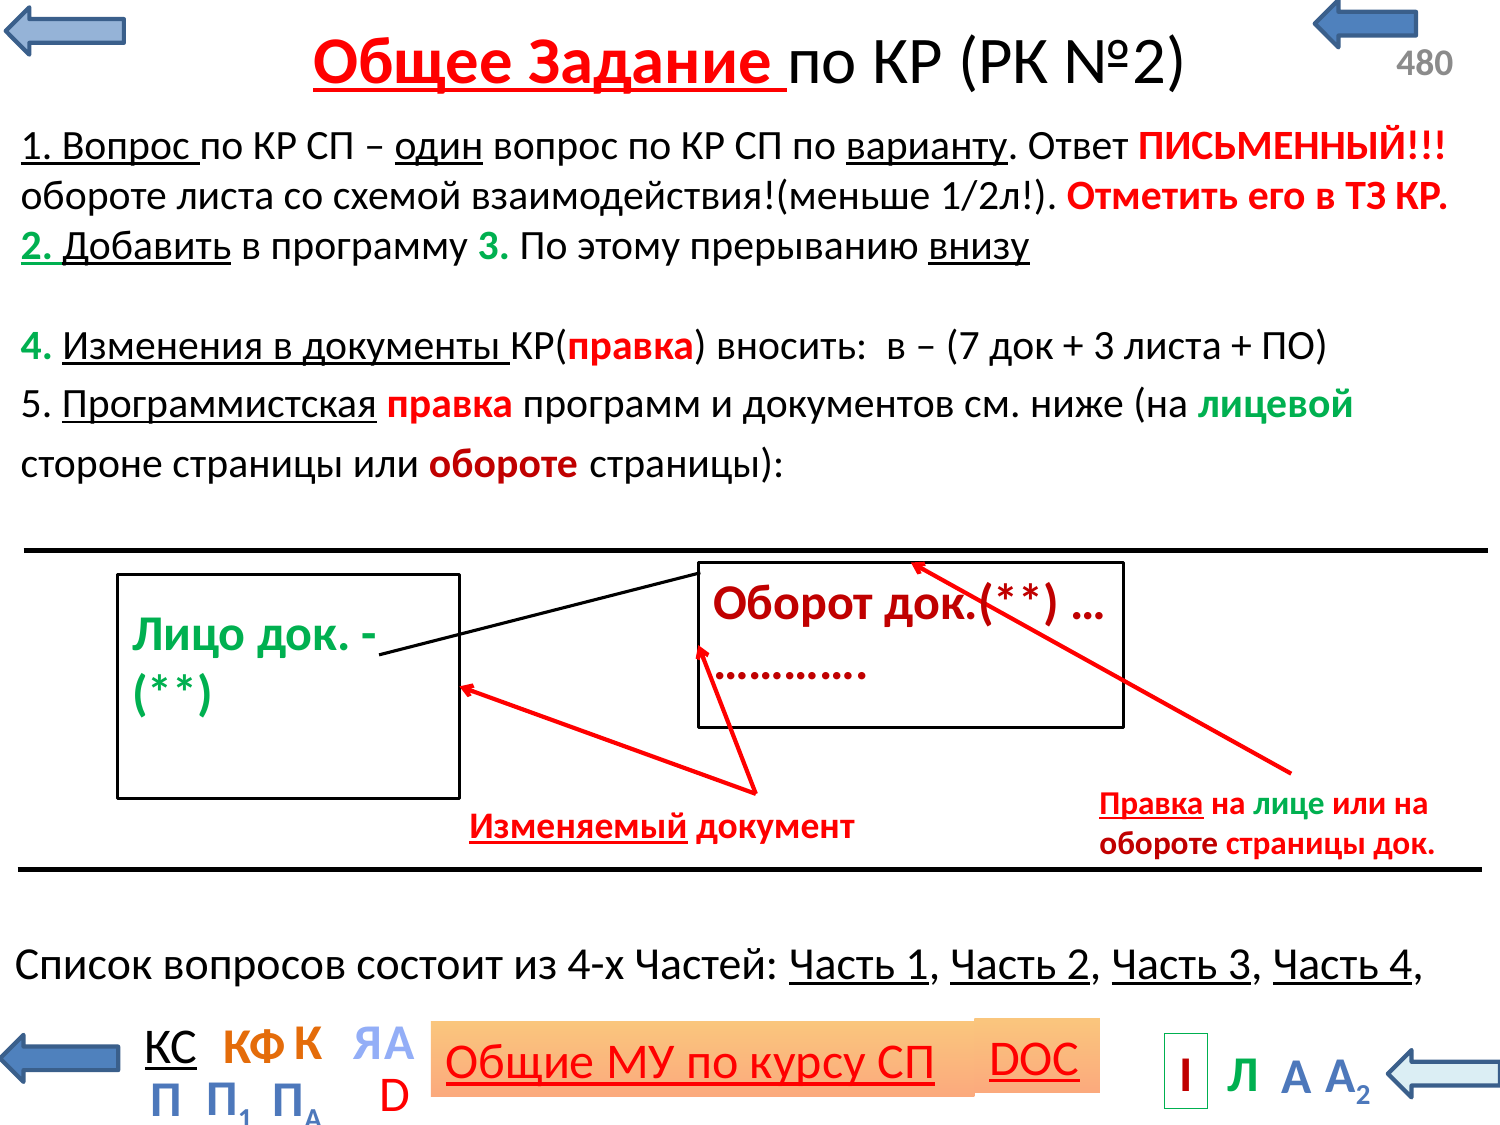

# Общее Задание по КР (РК №2)
1. Вопрос по КР СП – один вопрос по КР СП по варианту. Ответ ПИСЬМЕННЫЙ!!!  обороте листа со схемой взаимодействия!(меньше 1/2л!). Отметить его в ТЗ КР.
2. Добавить в программу 3. По этому прерыванию внизу

4. Изменения в документы КР(правка) вносить:  в – (7 док + 3 листа + ПО)
5. Программистская правка программ и документов см. ниже (на лицевой стороне страницы или обороте страницы):

Оборот док.(**) …
………….

Лицо док. -(**)
Правка на лице или на обороте страницы док.
Изменяемый документ
Список вопросов состоит из 4-х Частей: Часть 1, Часть 2, Часть 3, Часть 4,